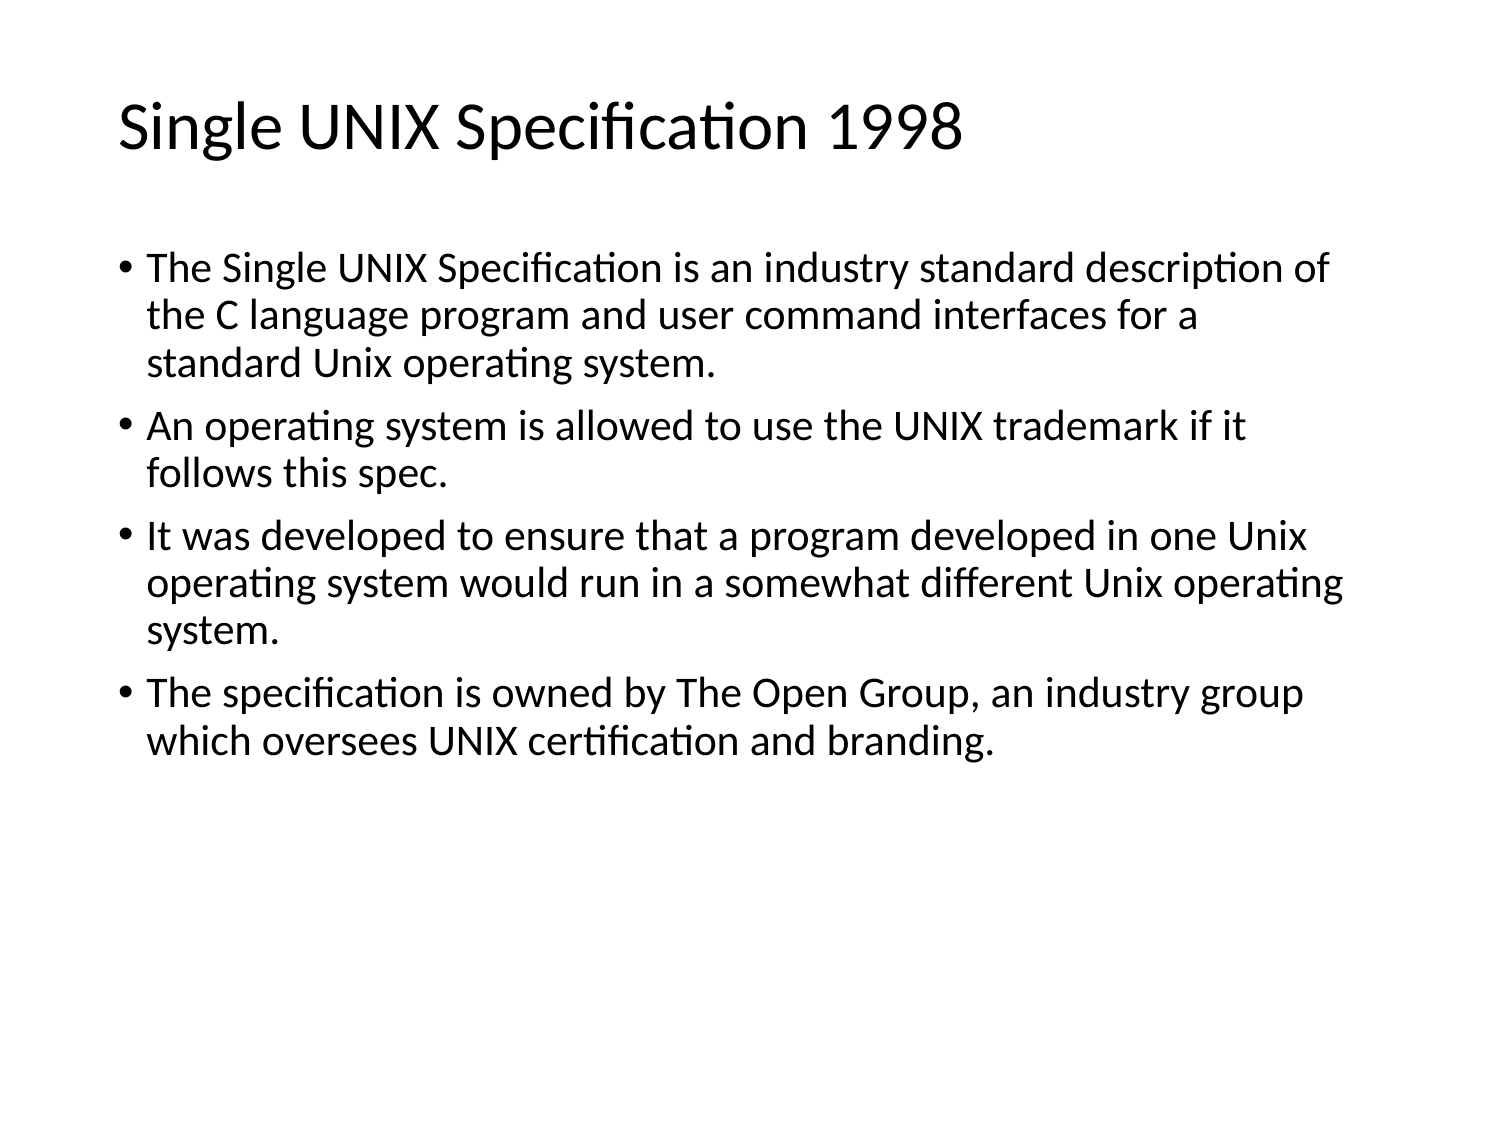

# Single UNIX Specification 1998
The Single UNIX Specification is an industry standard description of the C language program and user command interfaces for a standard Unix operating system.
An operating system is allowed to use the UNIX trademark if it follows this spec.
It was developed to ensure that a program developed in one Unix operating system would run in a somewhat different Unix operating system.
The specification is owned by The Open Group, an industry group which oversees UNIX certification and branding.